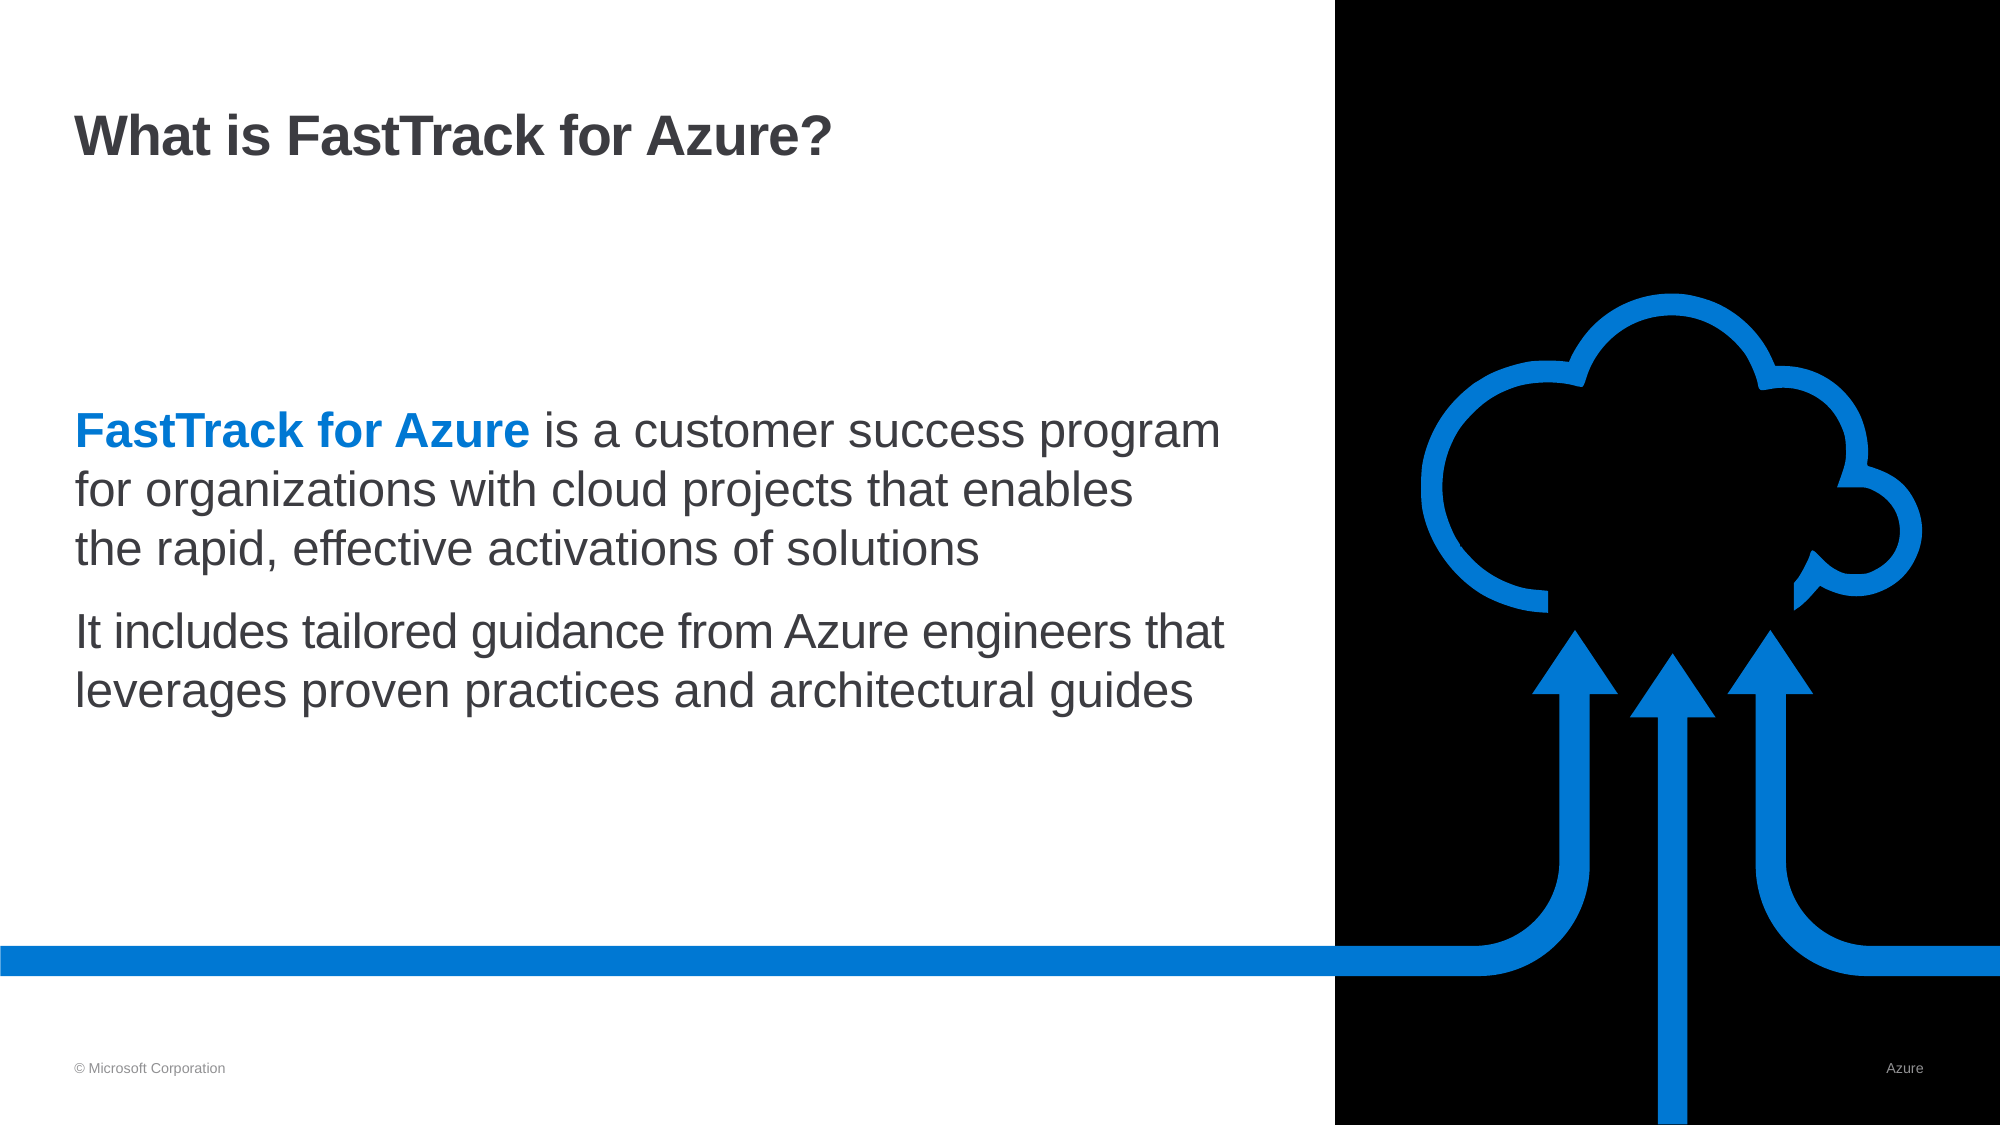

# What is FastTrack for Azure?

FastTrack for Azure is a customer success program
for organizations with cloud projects that enables
the rapid, effective activations of solutions
It includes tailored guidance from Azure engineers that leverages proven practices and architectural guides

© Microsoft Corporation                                                                                  								                                Azure